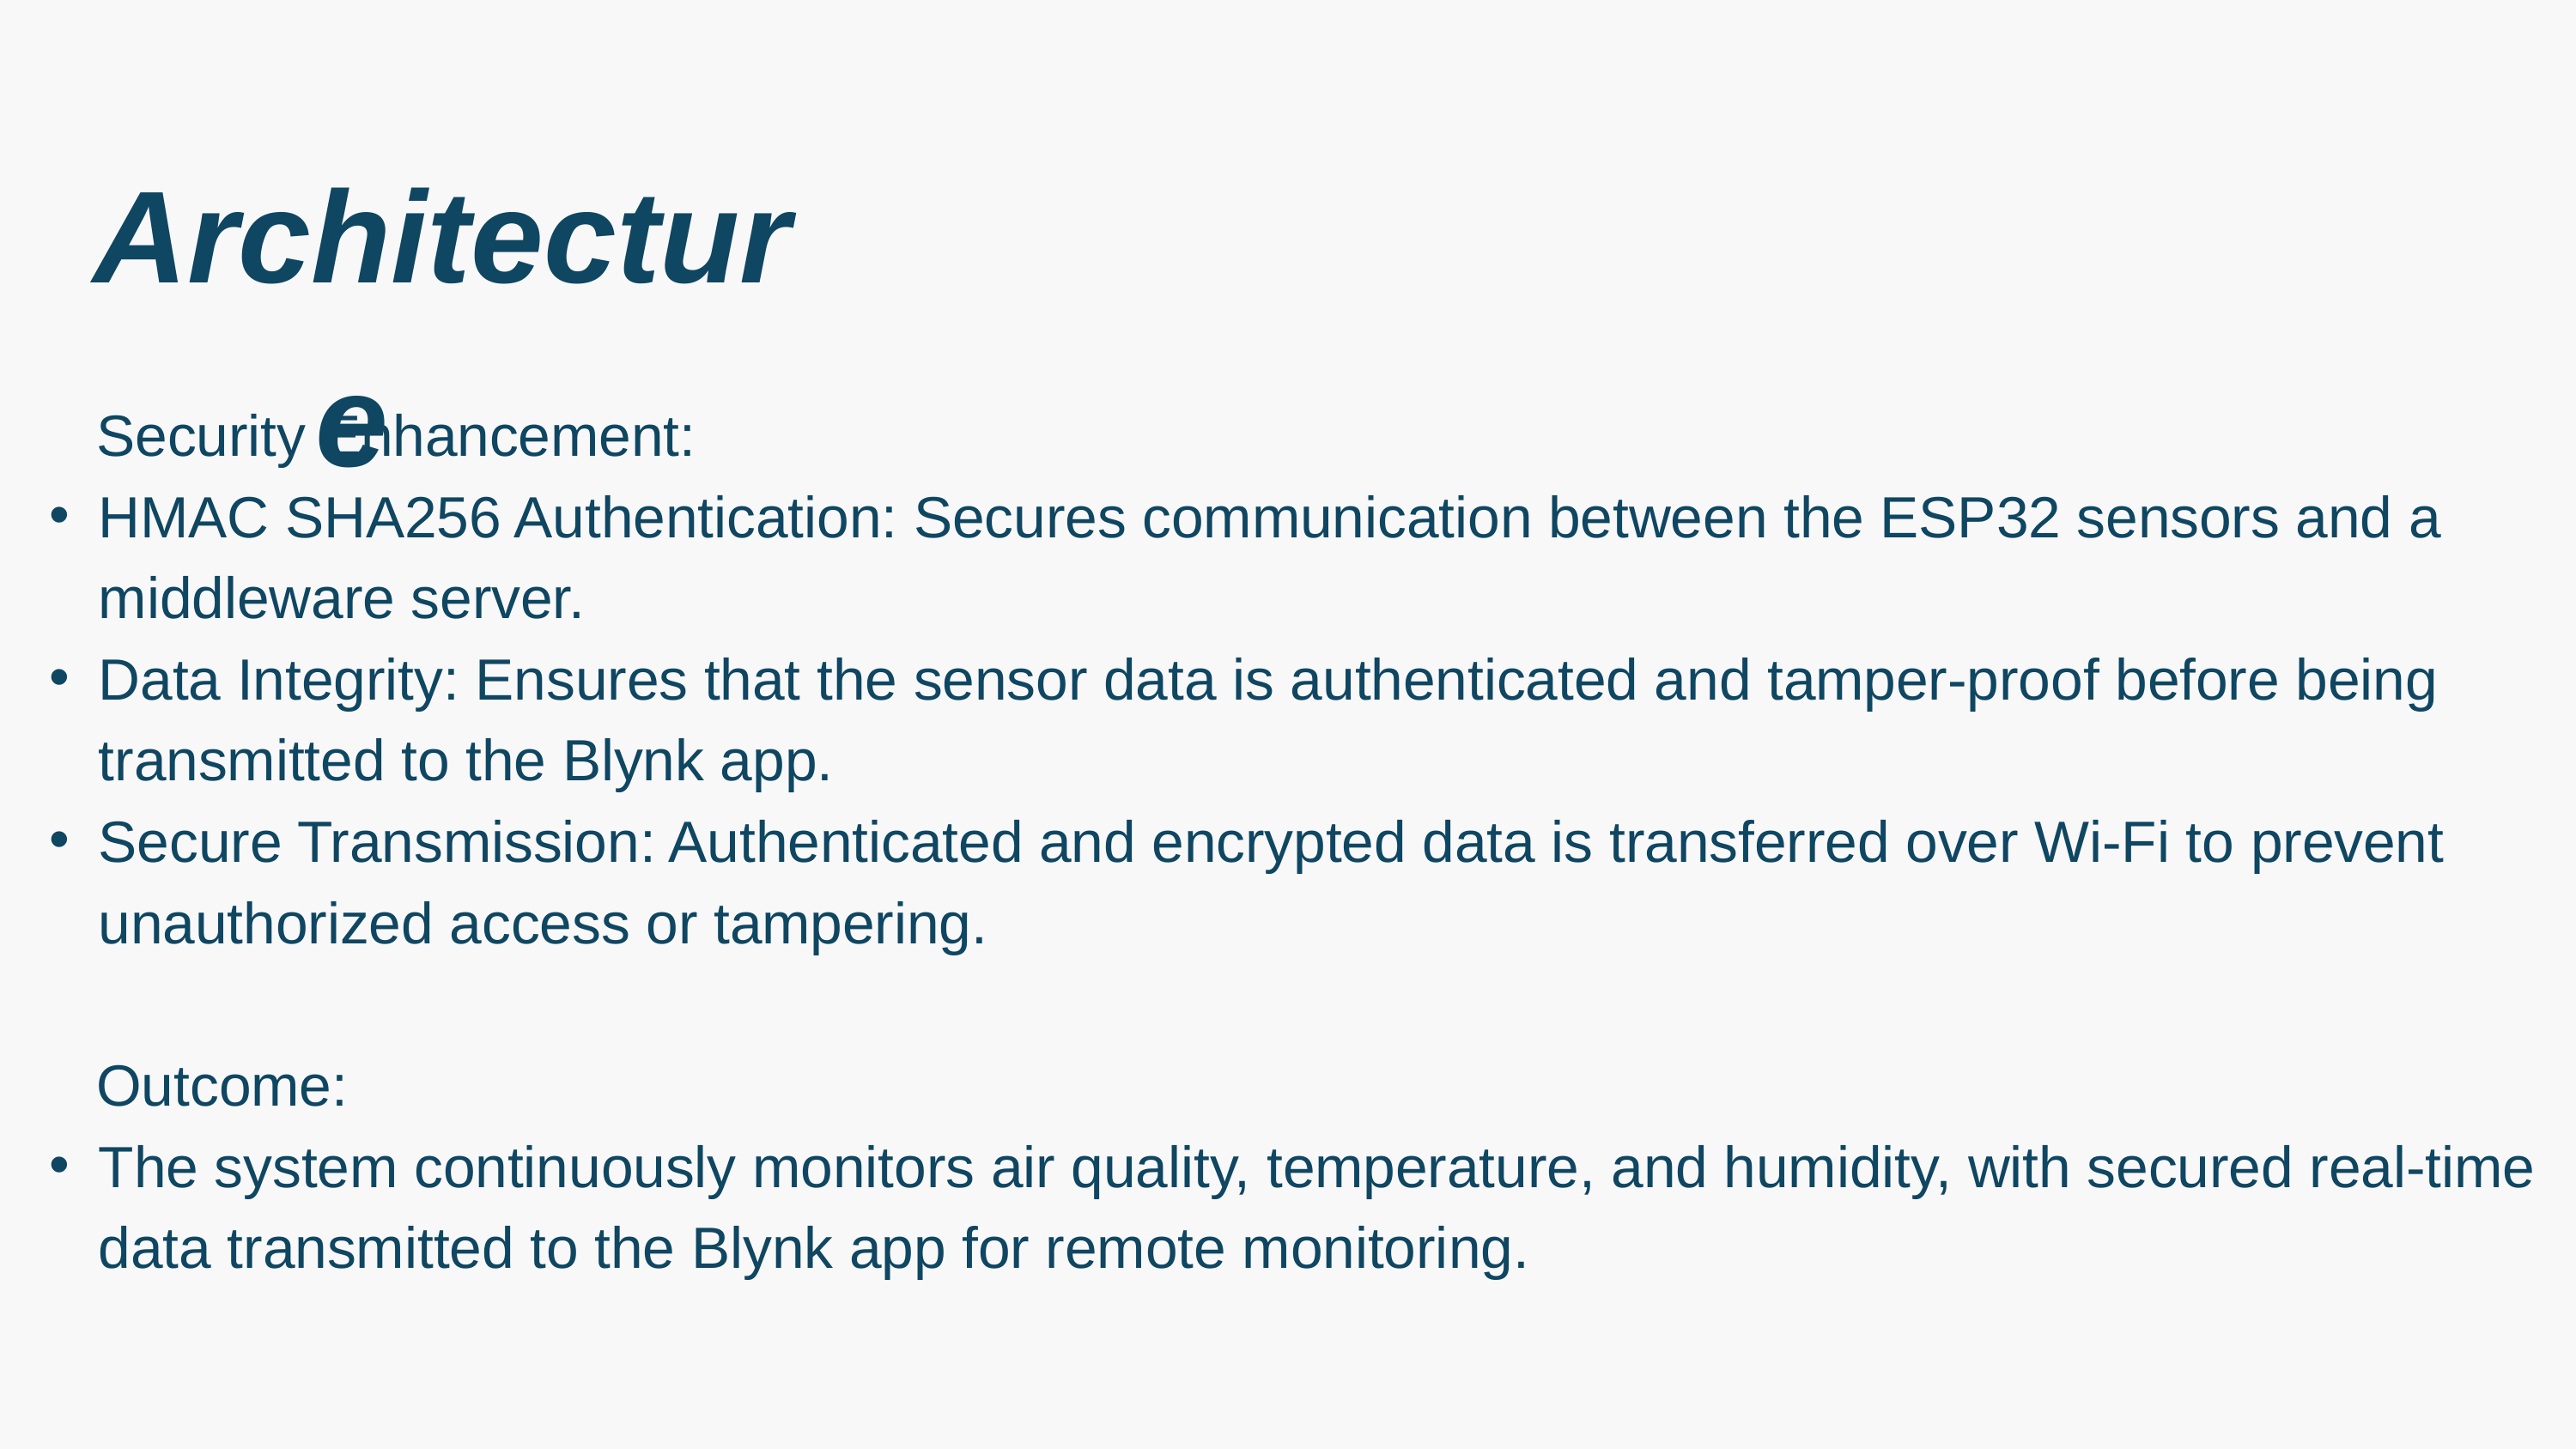

Architecture
      Security Enhancement:
HMAC SHA256 Authentication: Secures communication between the ESP32 sensors and a middleware server.
Data Integrity: Ensures that the sensor data is authenticated and tamper-proof before being transmitted to the Blynk app.
Secure Transmission: Authenticated and encrypted data is transferred over Wi-Fi to prevent unauthorized access or tampering.

      Outcome:
The system continuously monitors air quality, temperature, and humidity, with secured real-time data transmitted to the Blynk app for remote monitoring.